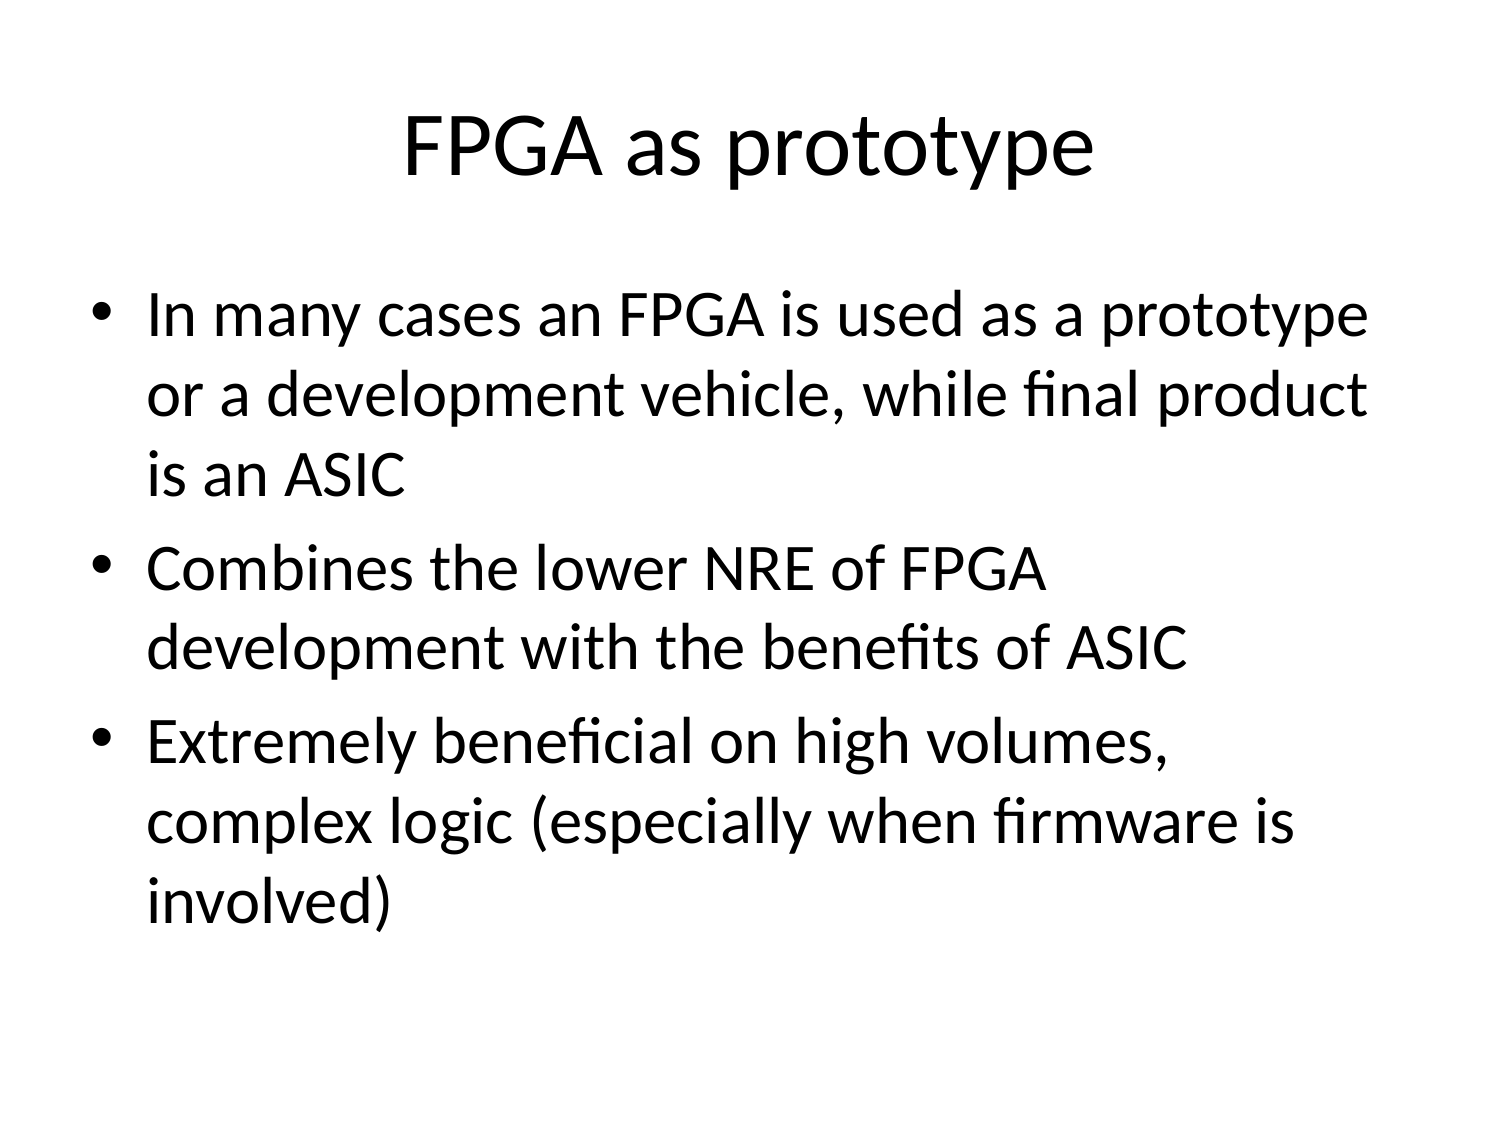

# FPGA as prototype
In many cases an FPGA is used as a prototype or a development vehicle, while final product is an ASIC
Combines the lower NRE of FPGA development with the benefits of ASIC
Extremely beneficial on high volumes, complex logic (especially when firmware is involved)